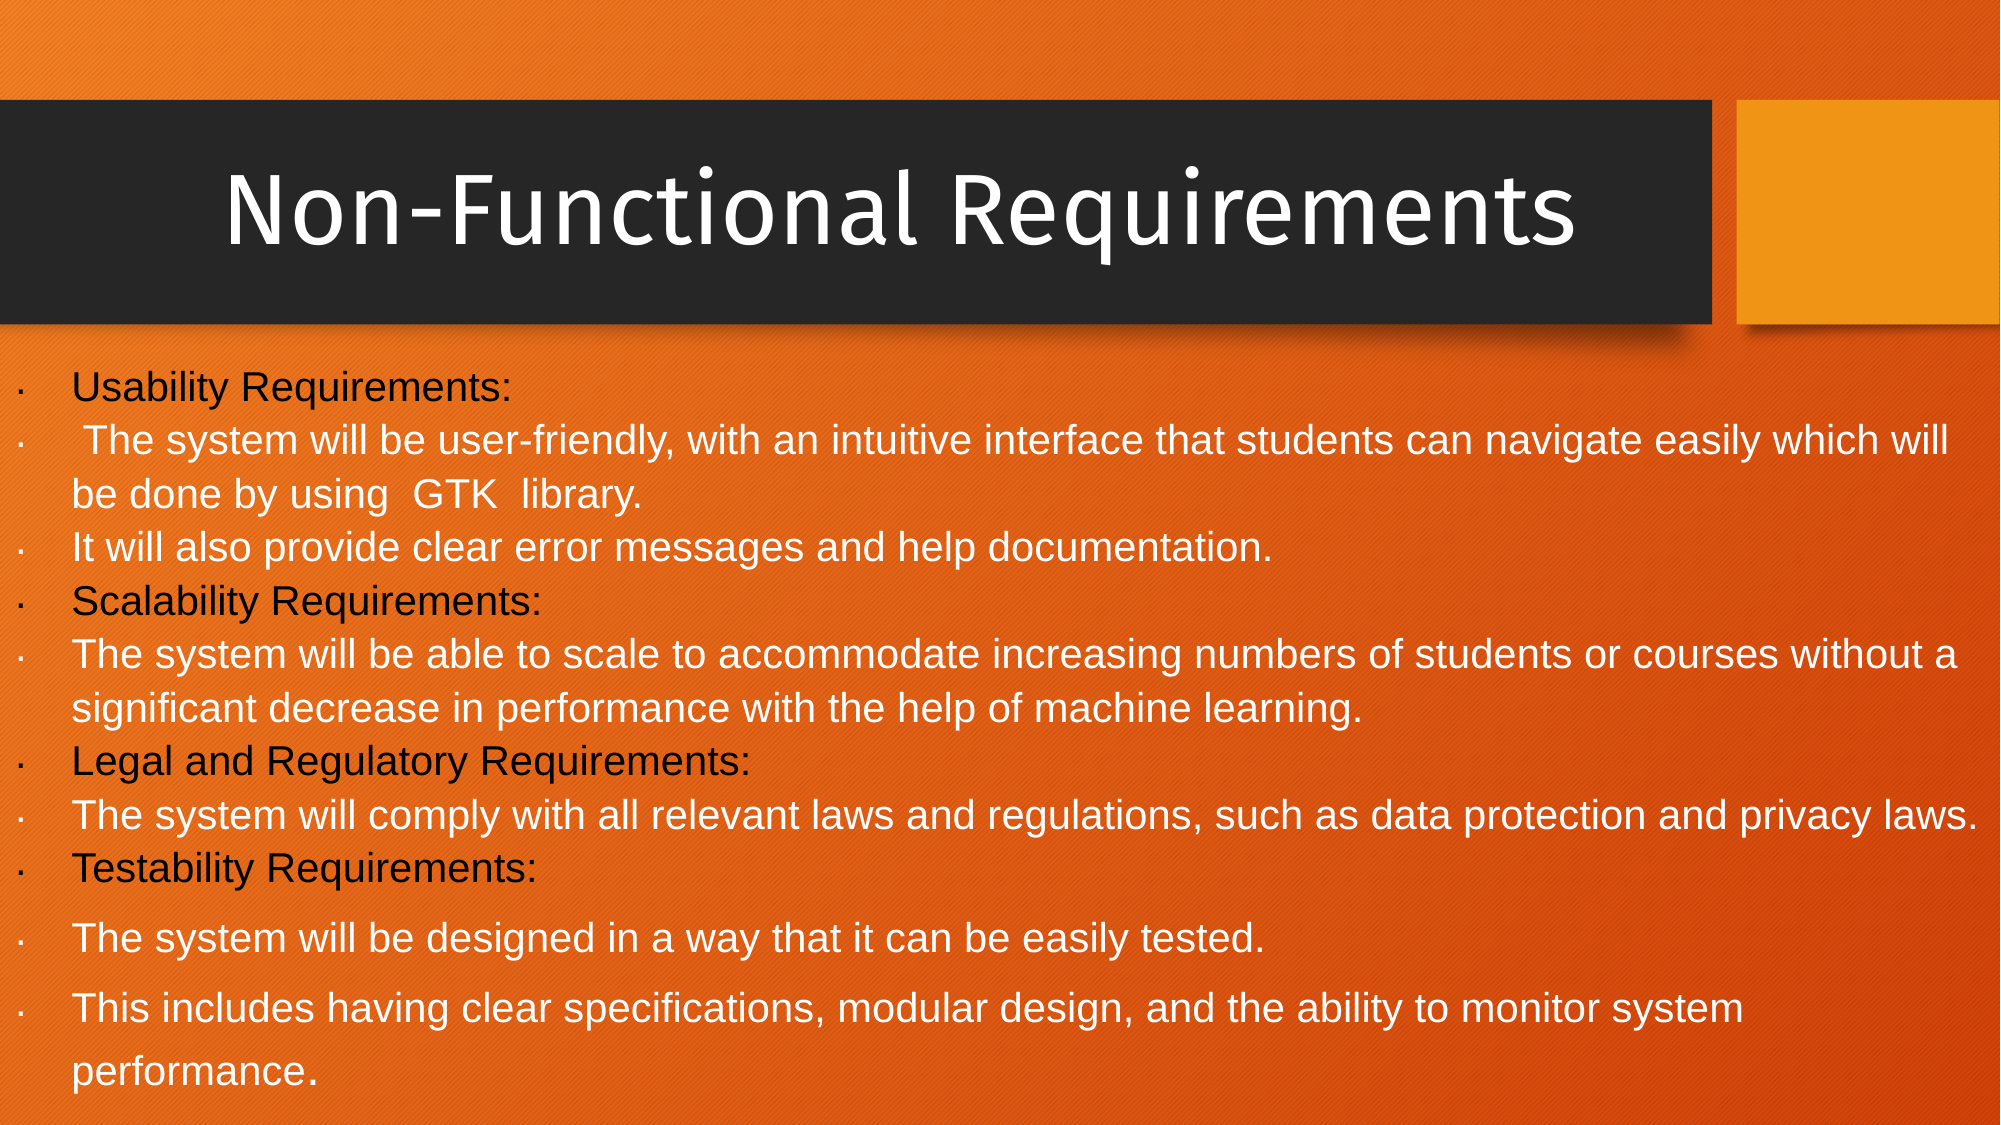

# Non-Functional Requirements
Usability Requirements:
 The system will be user-friendly, with an intuitive interface that students can navigate easily which will be done by using  GTK  library.
It will also provide clear error messages and help documentation.
Scalability Requirements:
The system will be able to scale to accommodate increasing numbers of students or courses without a significant decrease in performance with the help of machine learning.
Legal and Regulatory Requirements:
The system will comply with all relevant laws and regulations, such as data protection and privacy laws.
Testability Requirements:
The system will be designed in a way that it can be easily tested.
This includes having clear specifications, modular design, and the ability to monitor system performance.